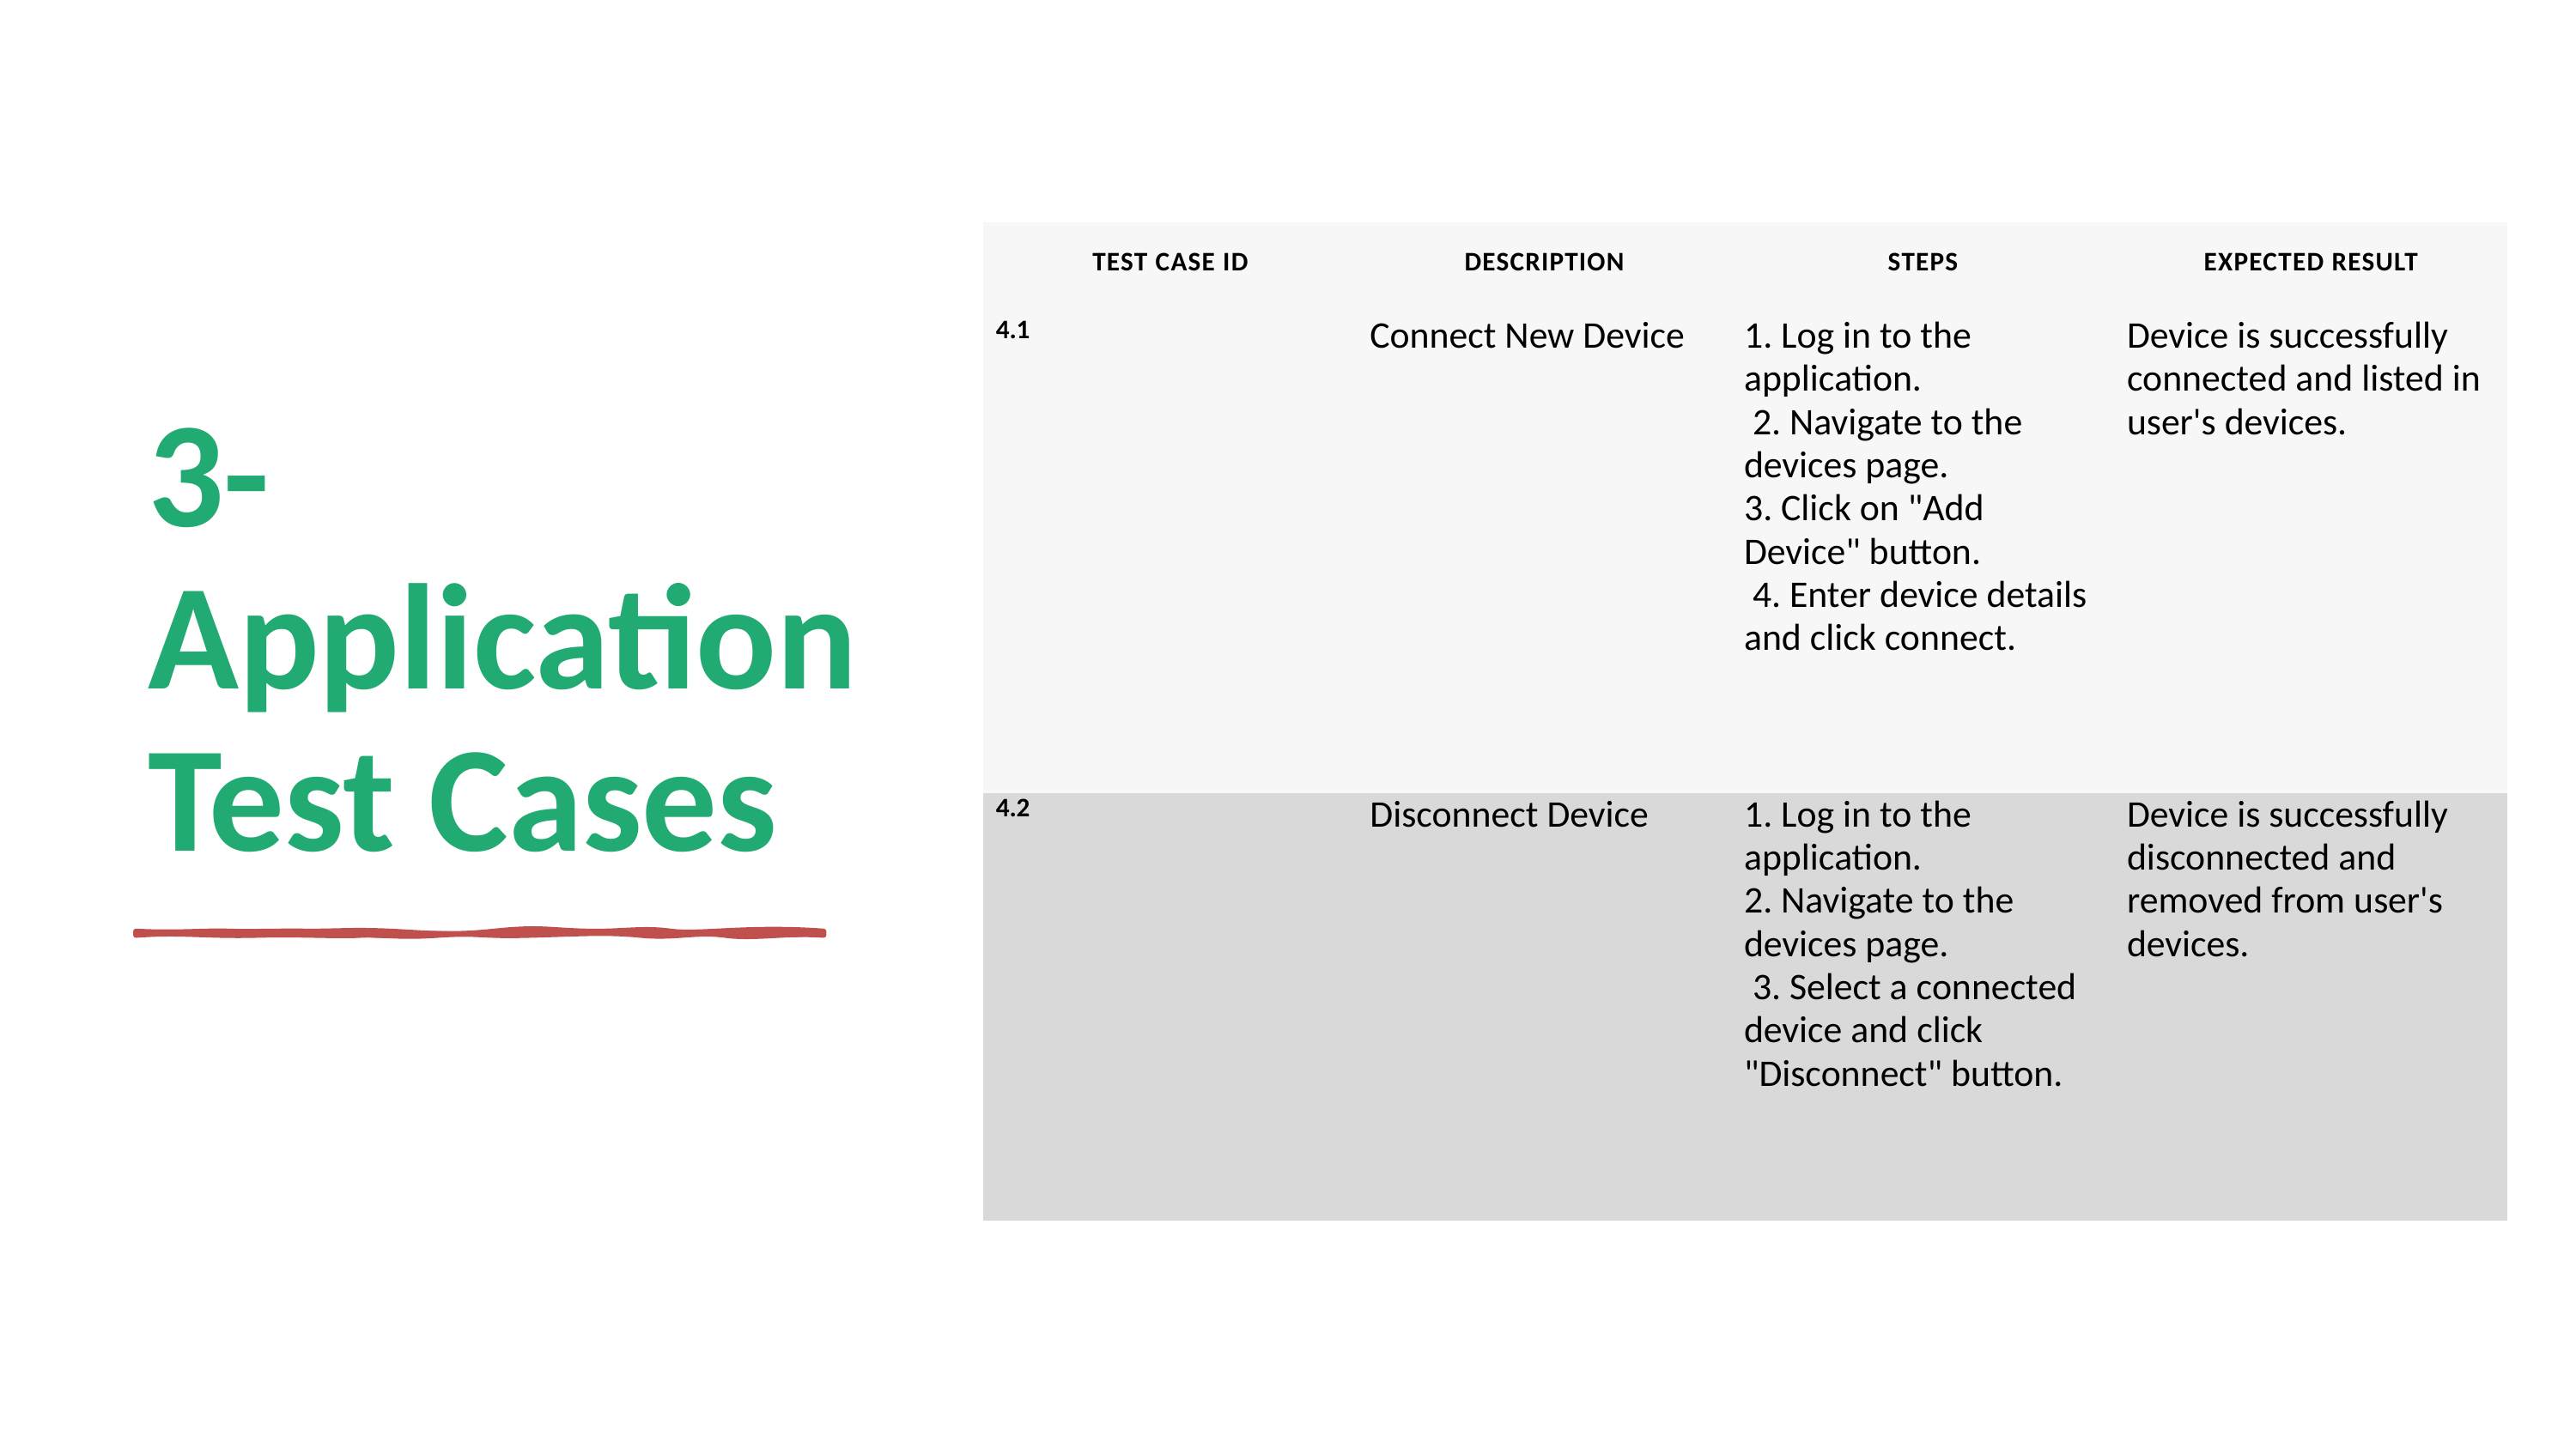

# 3-Application Test Cases
| Test Case ID | Description | Steps | Expected Result |
| --- | --- | --- | --- |
| 4.1 | Connect New Device | 1. Log in to the application. 2. Navigate to the devices page. 3. Click on "Add Device" button. 4. Enter device details and click connect. | Device is successfully connected and listed in user's devices. |
| 4.2 | Disconnect Device | 1. Log in to the application. 2. Navigate to the devices page. 3. Select a connected device and click "Disconnect" button. | Device is successfully disconnected and removed from user's devices. |